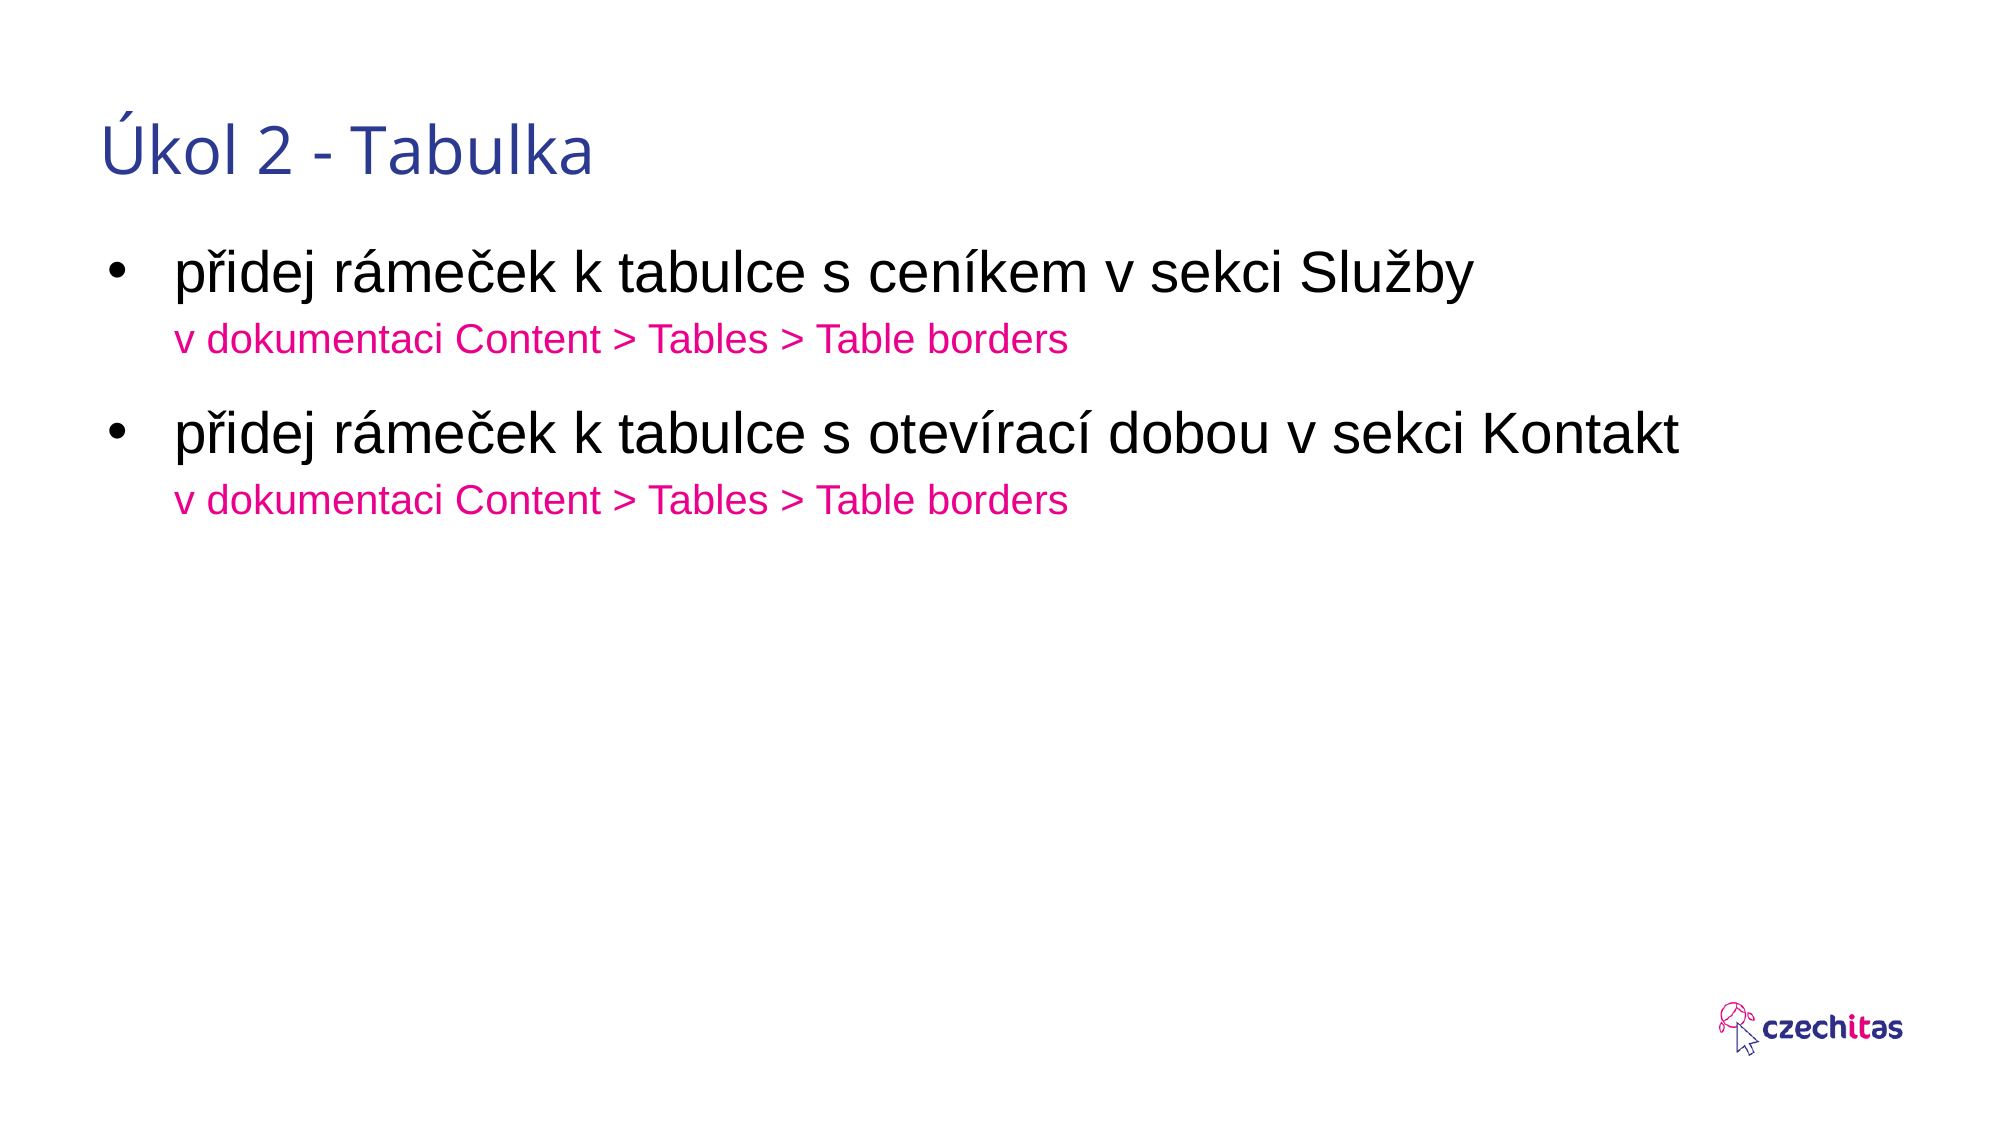

# Úkol 2 - Tabulka
přidej rámeček k tabulce s ceníkem v sekci Služby
v dokumentaci Content > Tables > Table borders
přidej rámeček k tabulce s otevírací dobou v sekci Kontakt
v dokumentaci Content > Tables > Table borders